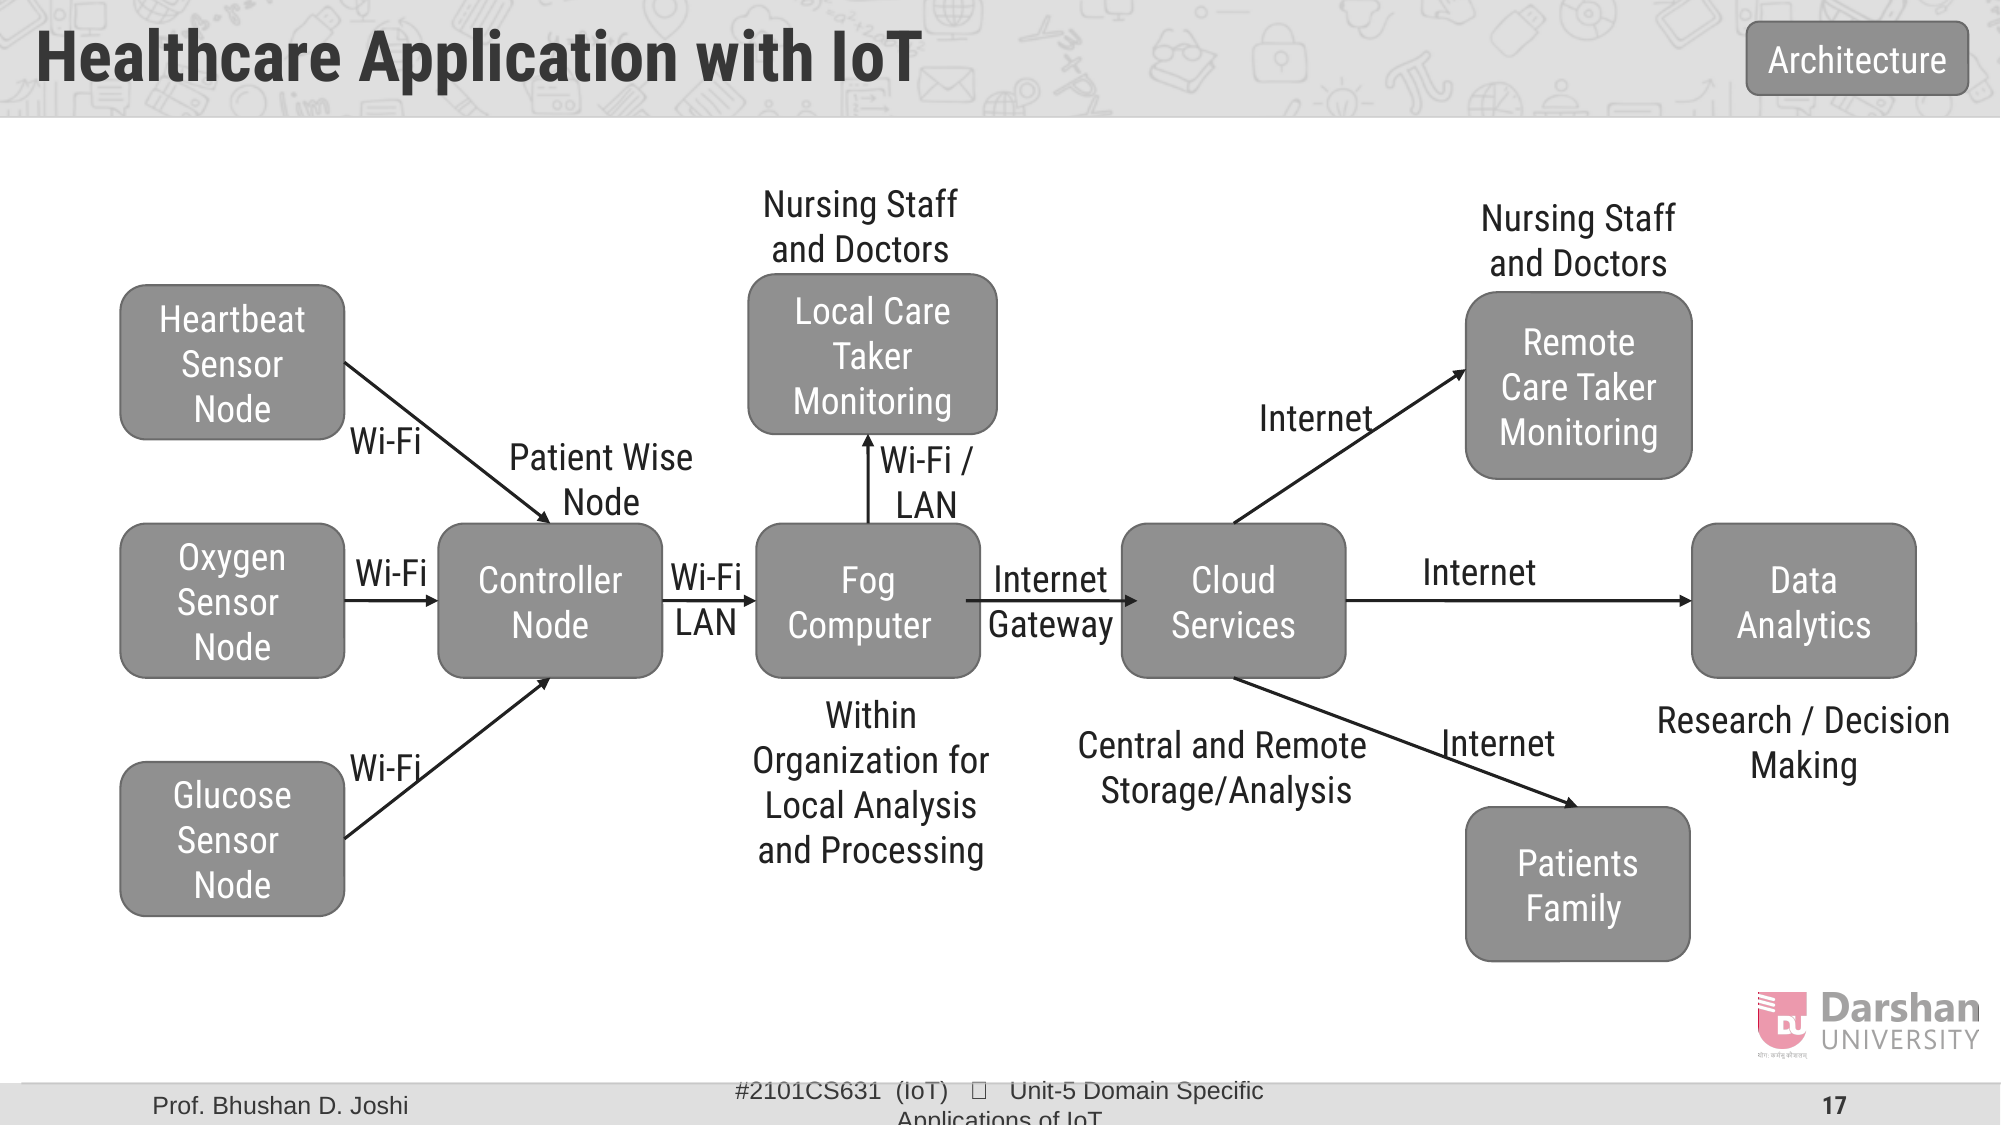

Healthcare Application with IoT
Architecture

Nursing Staff and Doctors
Local Care Taker Monitoring
Nursing Staff and Doctors
Remote Care Taker Monitoring
Heartbeat Sensor Node
Oxygen Sensor  Node
Glucose Sensor  Node

Internet
Wi-Fi
Wi-Fi
Wi-Fi
Patient Wise Node
Controller Node
Wi-Fi / LAN

Fog Computer
Within Organization for Local Analysis and Processing
Cloud Services
Central and Remote
Storage/Analysis
Data Analytics
Research / Decision Making
Internet

Wi-Fi LAN

Internet Gateway

Internet
Patients Family